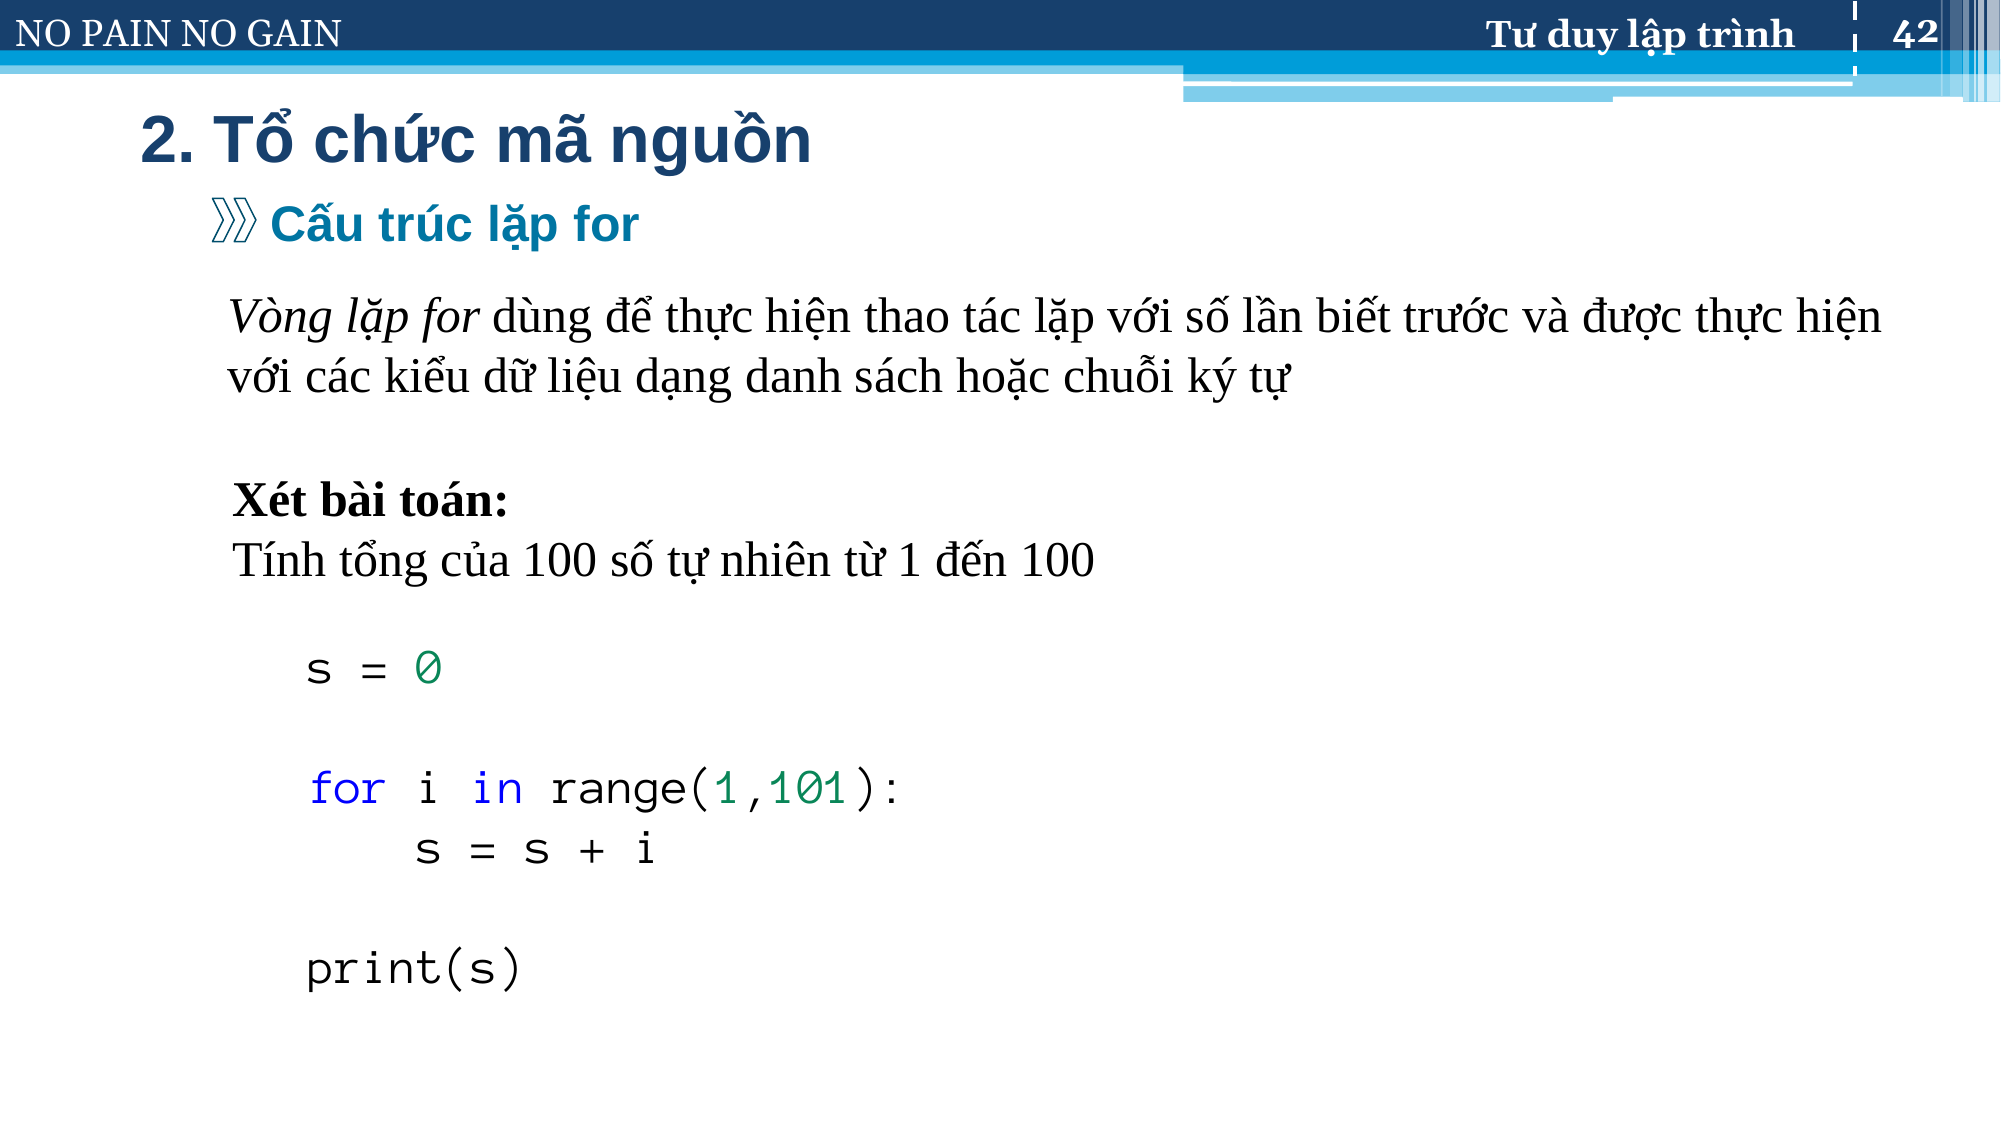

42
# 2. Tổ chức mã nguồn
Cấu trúc lặp for

Vòng lặp for dùng để thực hiện thao tác lặp với số lần biết trước và được thực hiện với các kiểu dữ liệu dạng danh sách hoặc chuỗi ký tự
Xét bài toán:
Tính tổng của 100 số tự nhiên từ 1 đến 100
s = 0
for i in range(1,101):
    s = s + i
print(s)